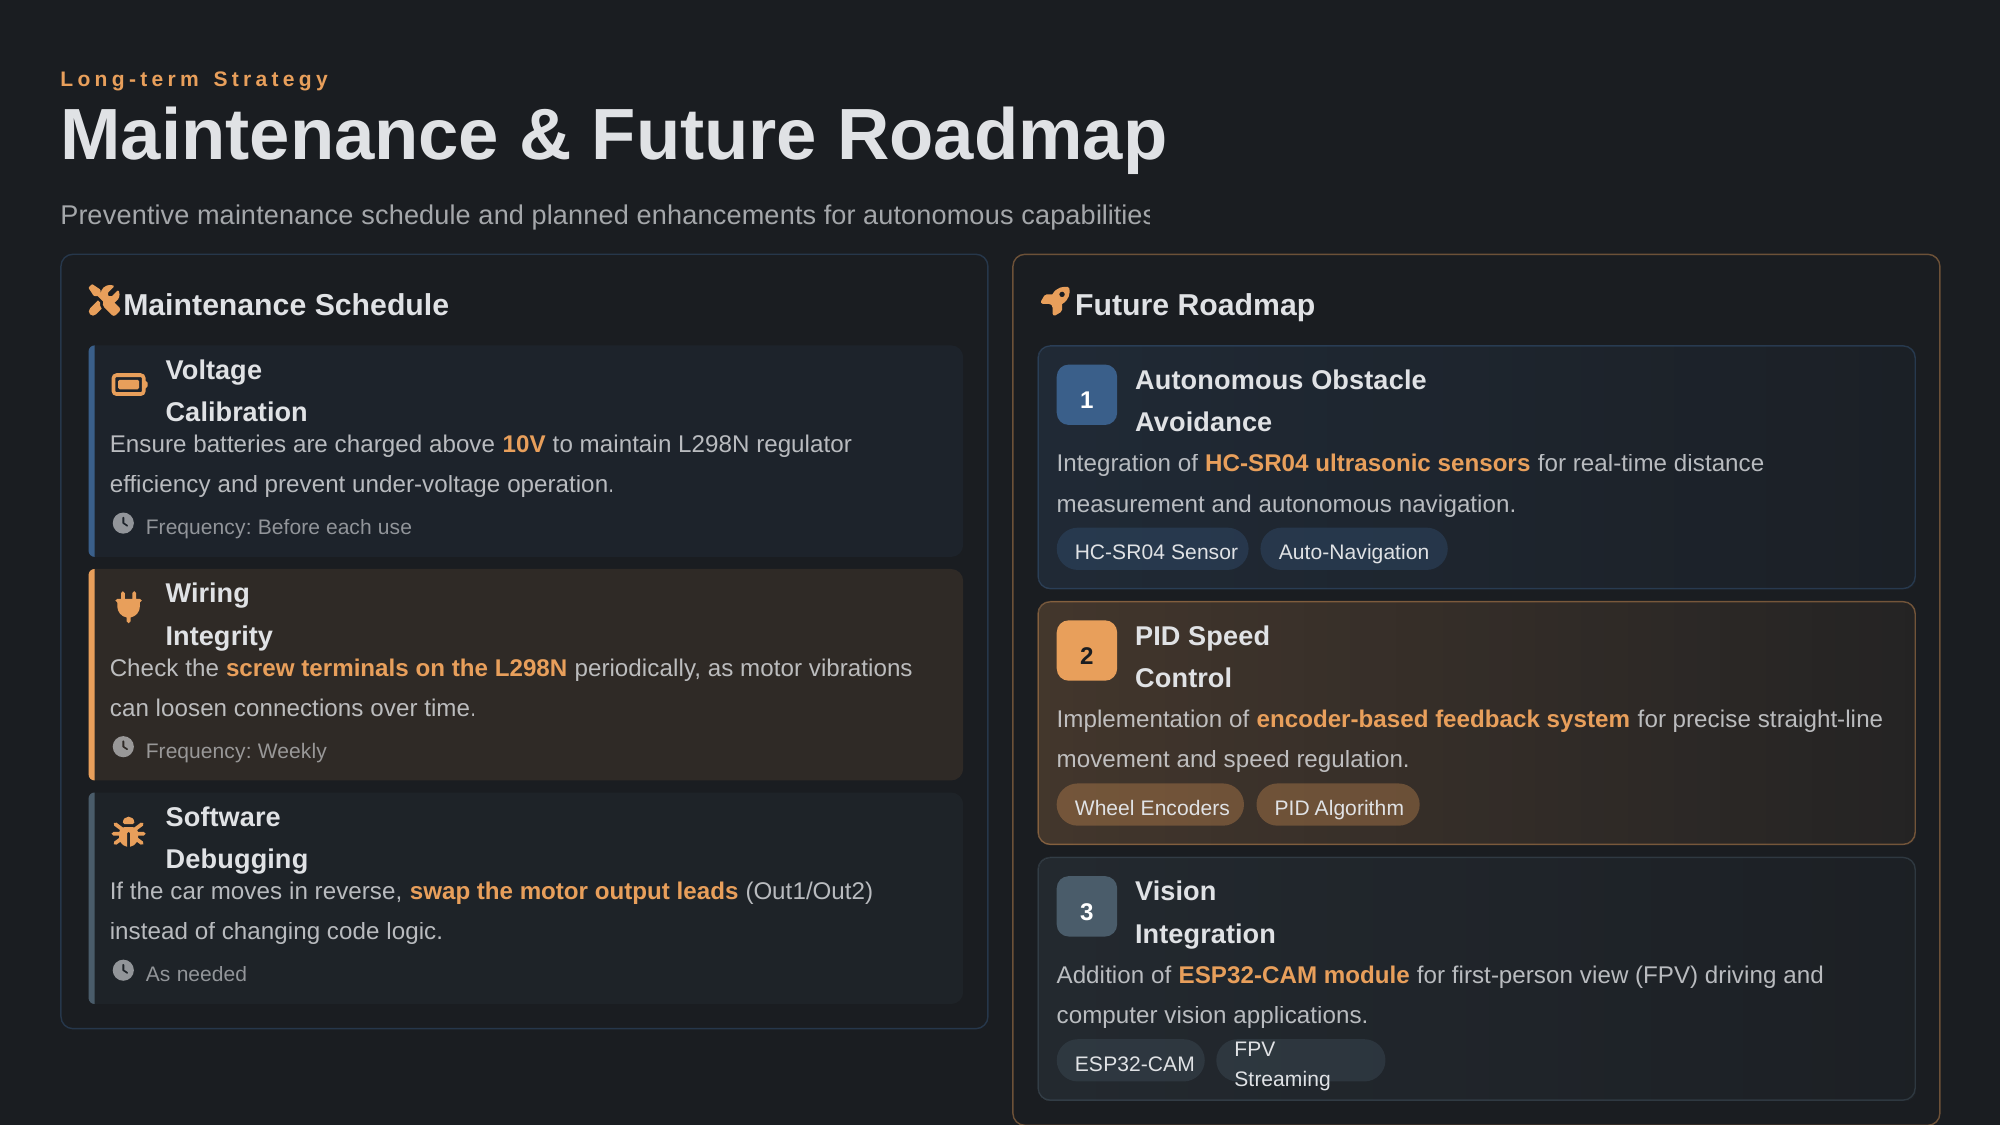

Long-term Strategy
Maintenance & Future Roadmap
Preventive maintenance schedule and planned enhancements for autonomous capabilities

Maintenance Schedule
Future Roadmap

Voltage Calibration
1

Autonomous Obstacle Avoidance
Ensure batteries are charged above 10V to maintain L298N regulator efficiency and prevent under-voltage operation.
Integration of HC-SR04 ultrasonic sensors for real-time distance measurement and autonomous navigation.
Frequency: Before each use

HC-SR04 Sensor

Auto-Navigation

Wiring Integrity

2

PID Speed Control
Check the screw terminals on the L298N periodically, as motor vibrations can loosen connections over time.
Implementation of encoder-based feedback system for precise straight-line movement and speed regulation.
Frequency: Weekly

Wheel Encoders

PID Algorithm

Software Debugging

If the car moves in reverse, swap the motor output leads (Out1/Out2) instead of changing code logic.
3

Vision Integration
Addition of ESP32-CAM module for first-person view (FPV) driving and computer vision applications.
As needed

ESP32-CAM

FPV Streaming